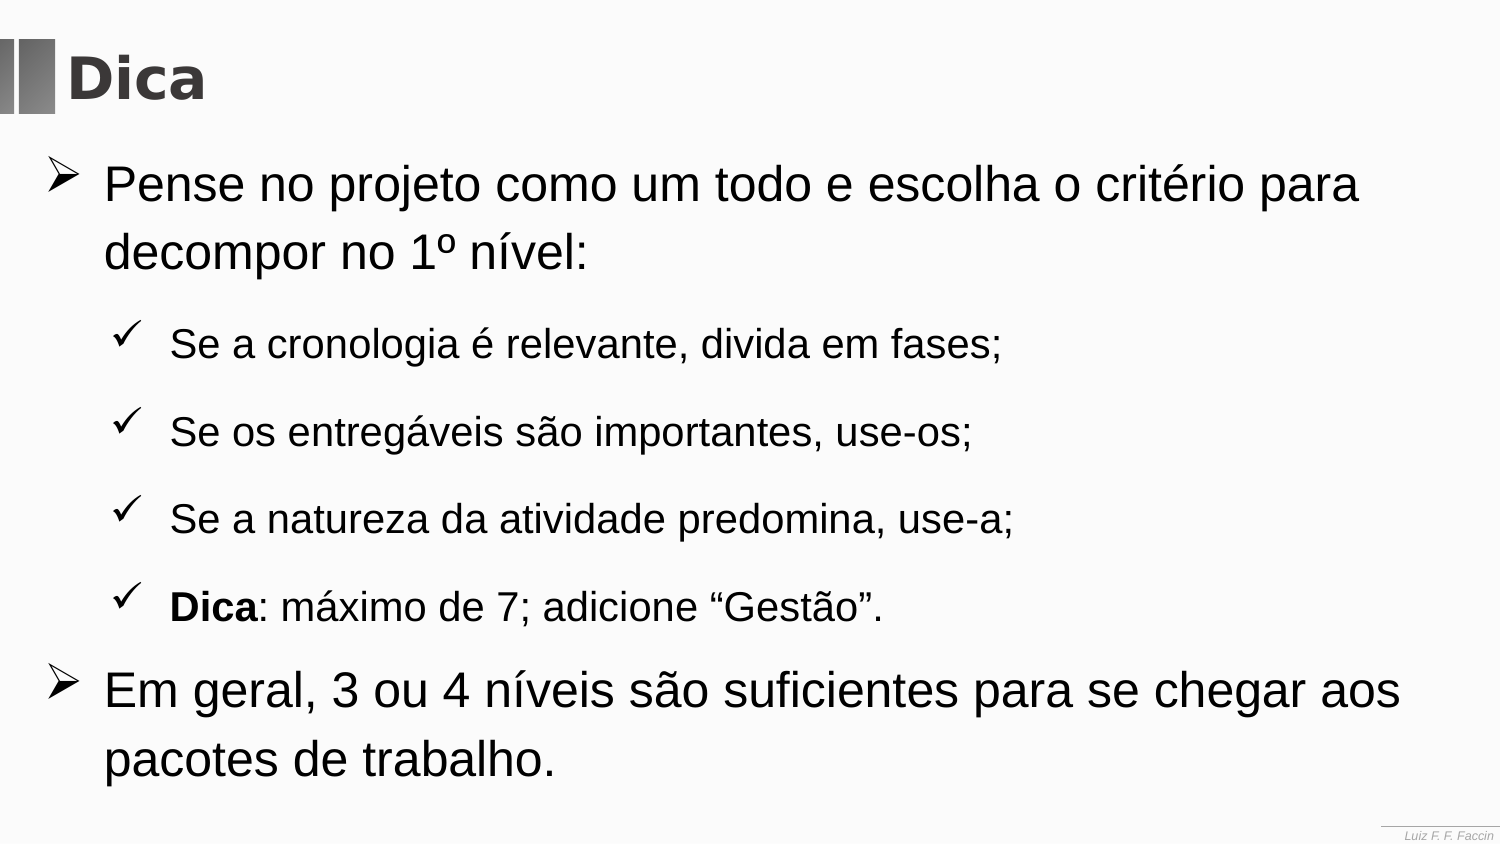

Dica
Pense no projeto como um todo e escolha o critério para decompor no 1º nível:
Se a cronologia é relevante, divida em fases;
Se os entregáveis são importantes, use-os;
Se a natureza da atividade predomina, use-a;
Dica: máximo de 7; adicione “Gestão”.
Em geral, 3 ou 4 níveis são suficientes para se chegar aos pacotes de trabalho.